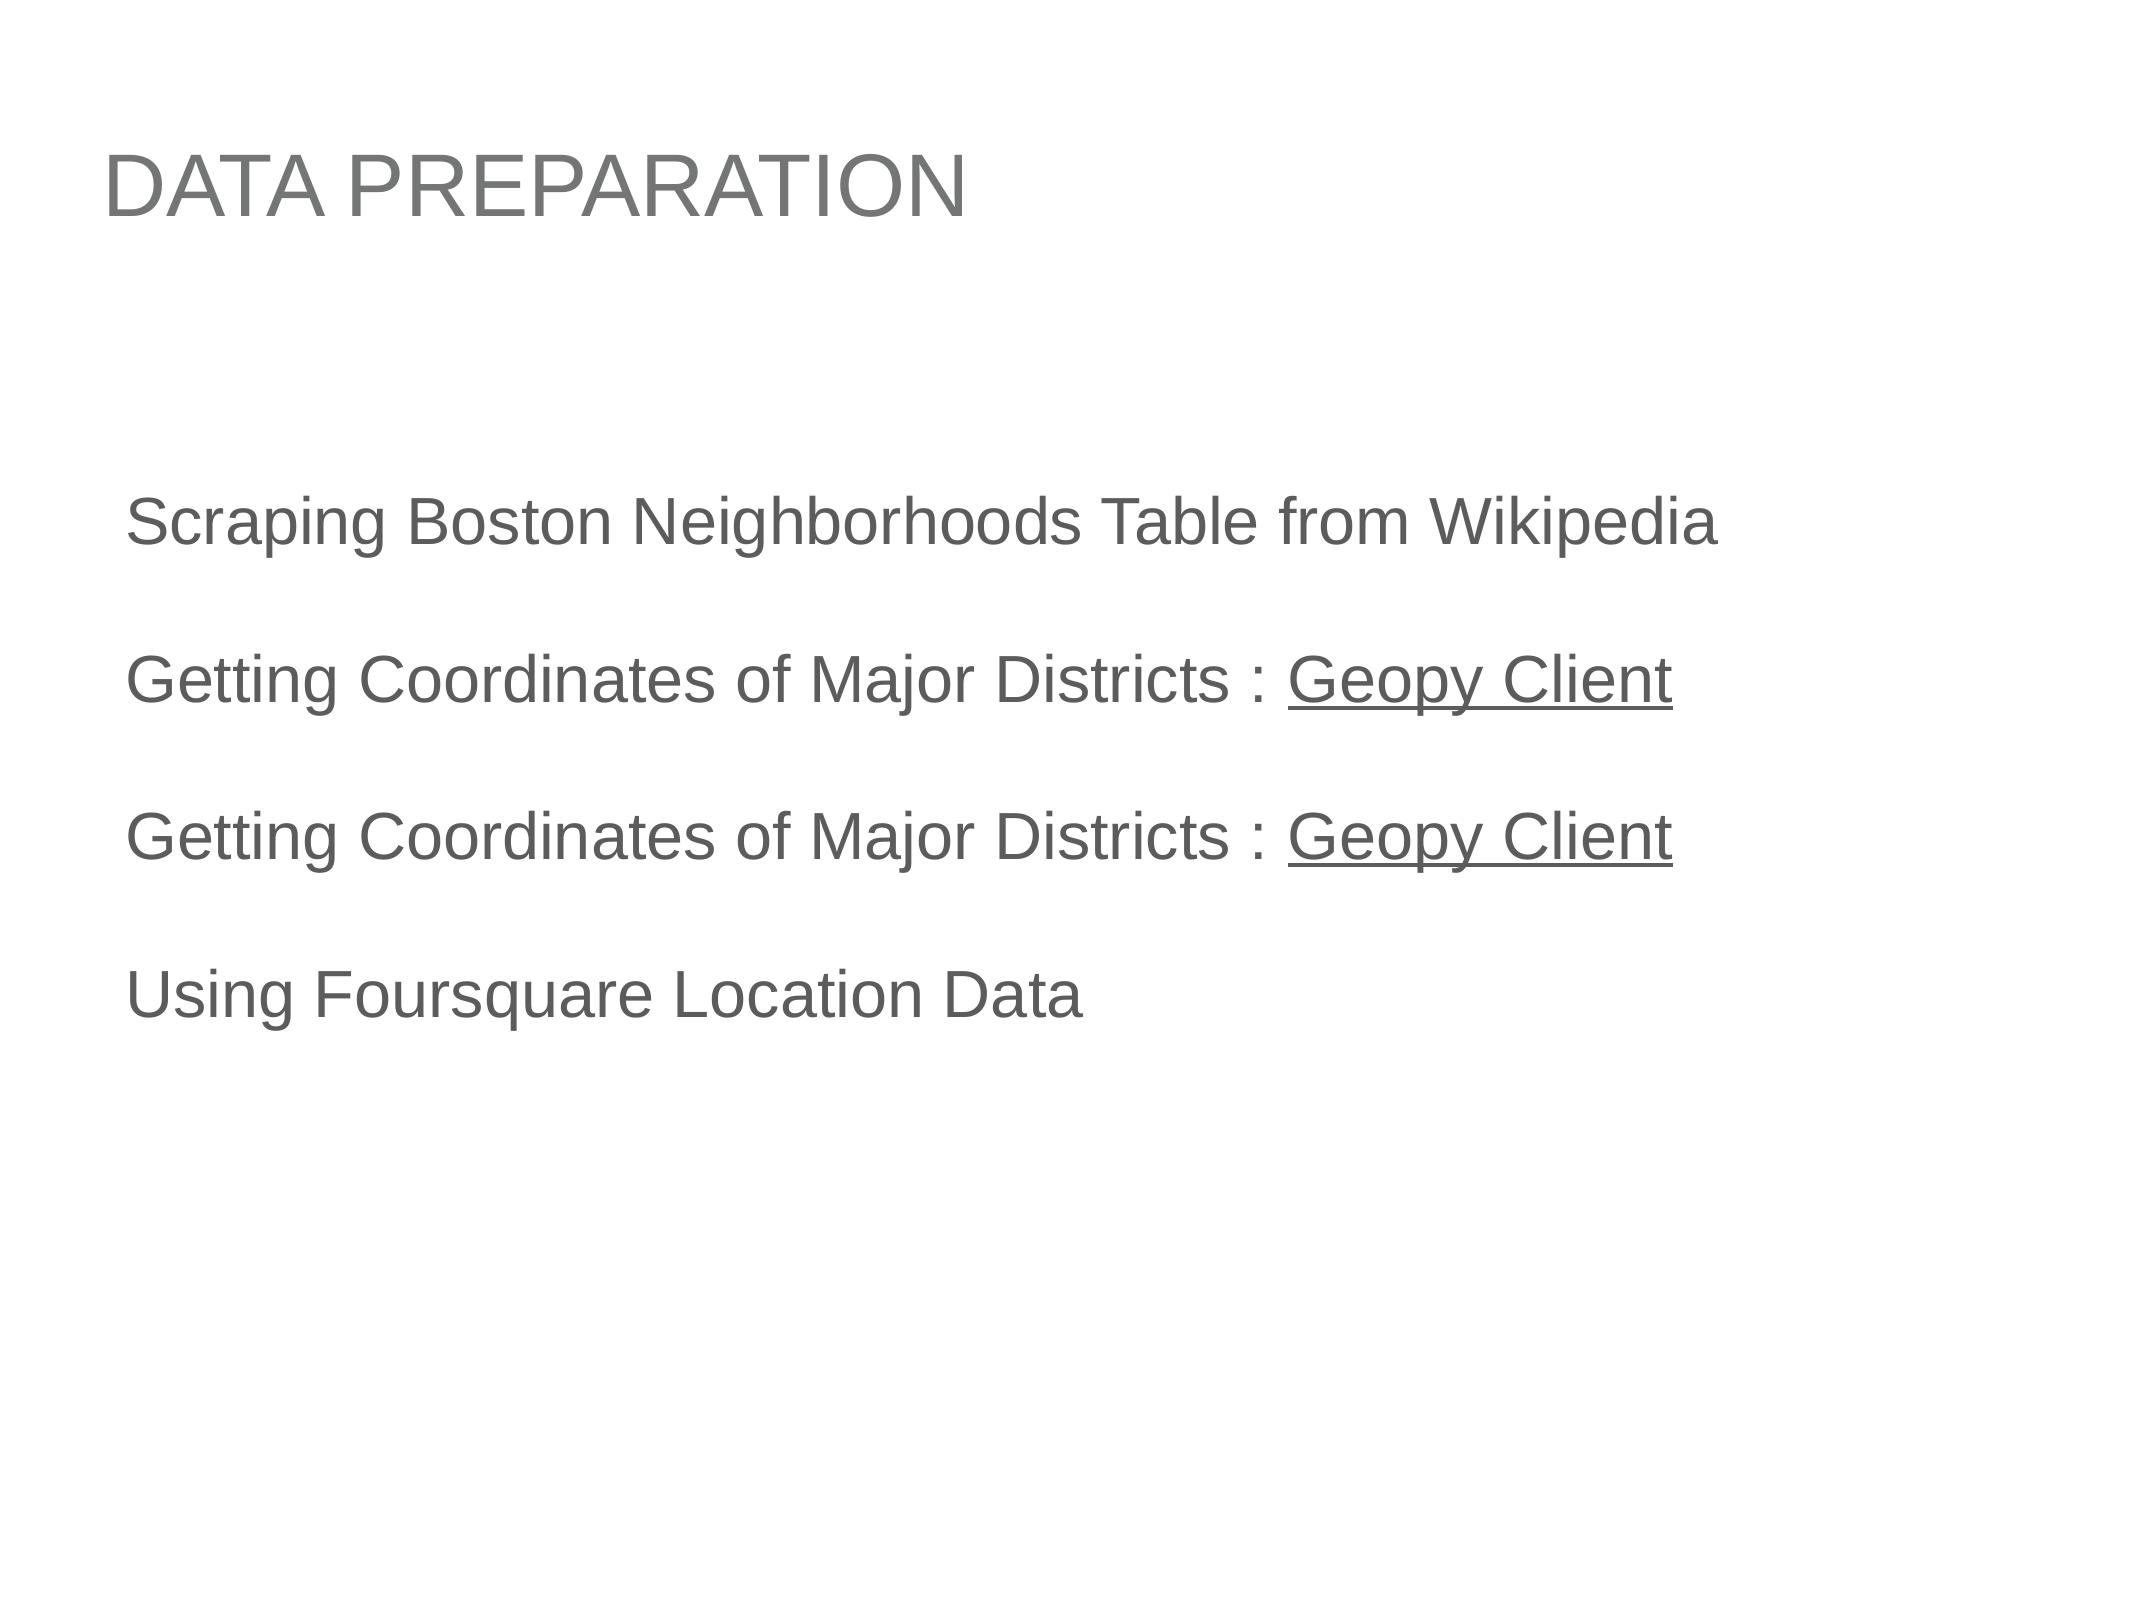

# Data Preparation

Scraping Boston Neighborhoods Table from Wikipedia
Getting Coordinates of Major Districts : Geopy Client
Getting Coordinates of Major Districts : Geopy Client
Using Foursquare Location Data